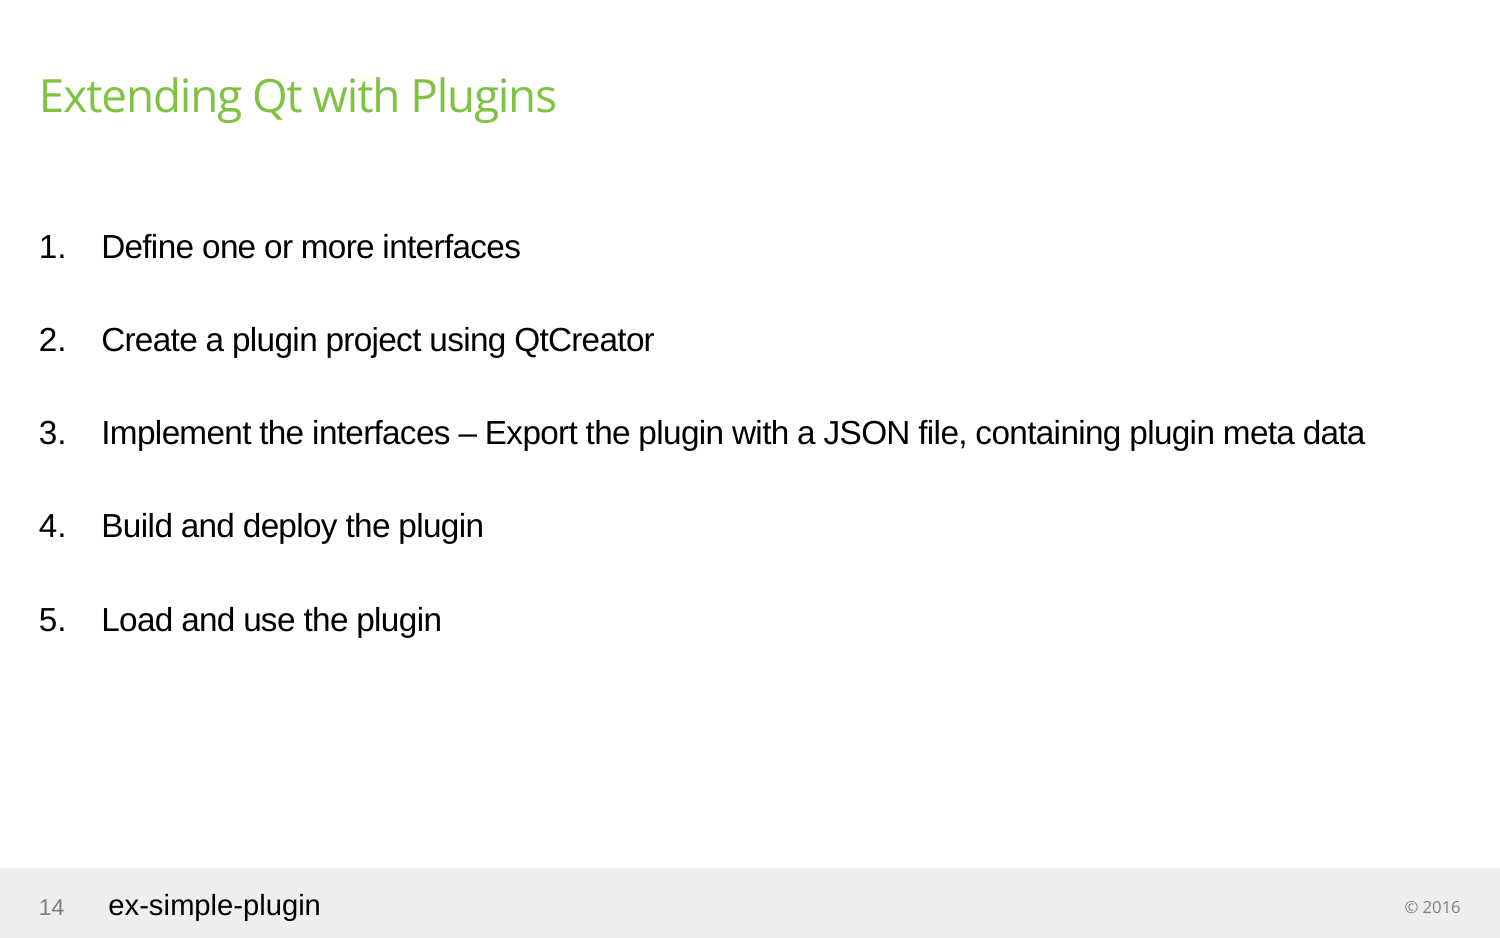

# Extending Qt with Plugins
Define one or more interfaces

Create a plugin project using QtCreator

Implement the interfaces – Export the plugin with a JSON file, containing plugin meta data

Build and deploy the plugin

Load and use the plugin

14
ex-simple-plugin
© 2016